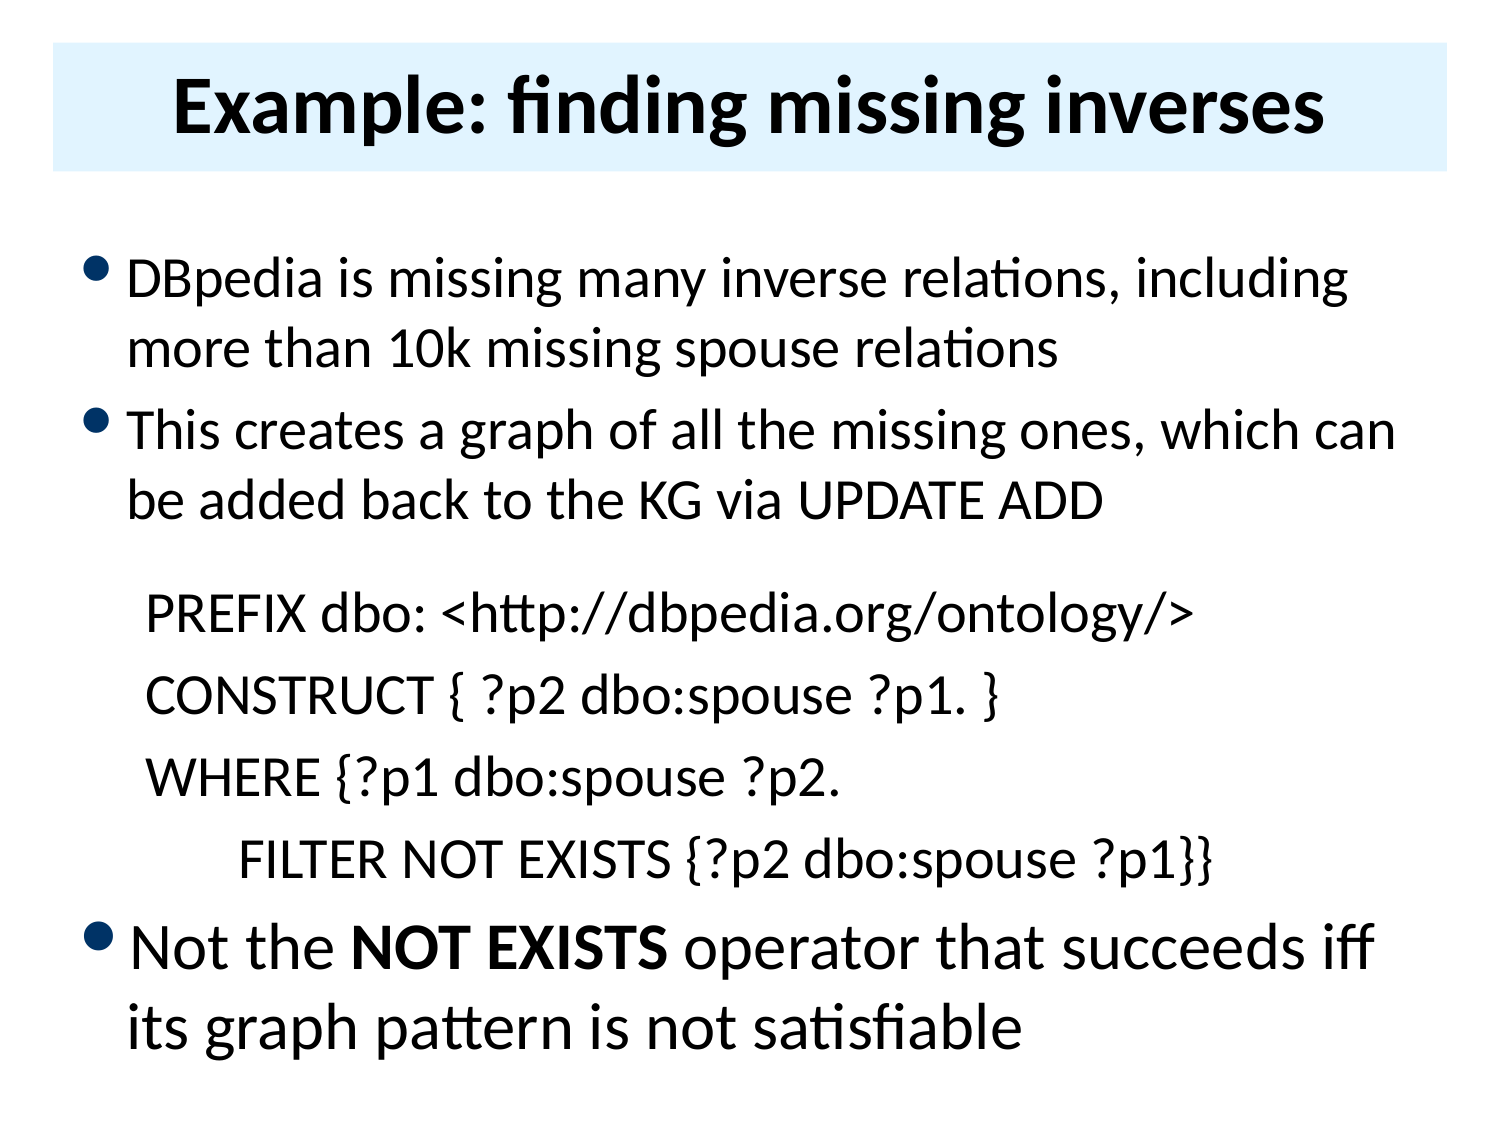

# Example: finding missing inverses
DBpedia is missing many inverse relations, including more than 10k missing spouse relations
This creates a graph of all the missing ones, which can be added back to the KG via UPDATE ADD

PREFIX dbo: <http://dbpedia.org/ontology/>
CONSTRUCT { ?p2 dbo:spouse ?p1. }
WHERE {?p1 dbo:spouse ?p2.
       FILTER NOT EXISTS {?p2 dbo:spouse ?p1}}
Not the NOT EXISTS operator that succeeds iff its graph pattern is not satisfiable